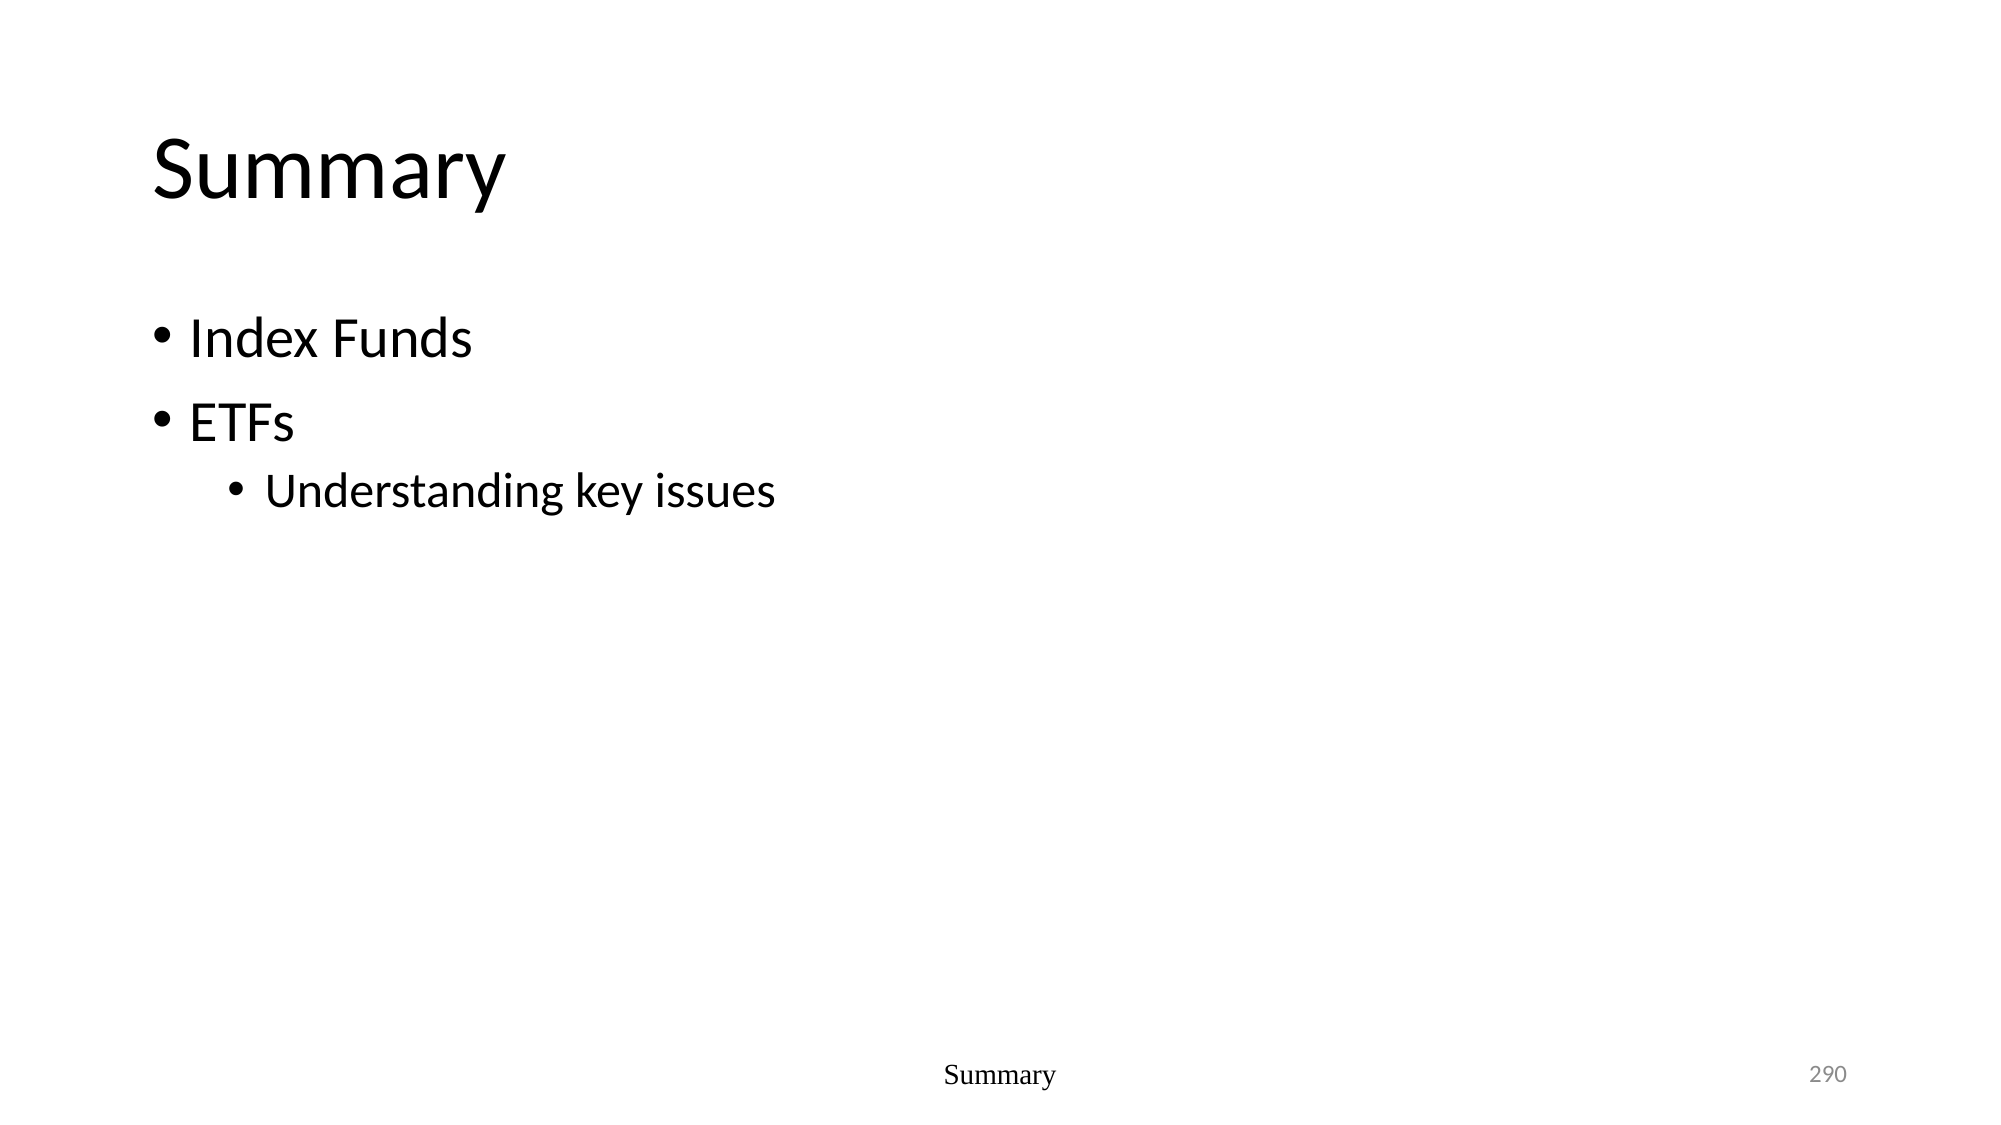

# Summary
Index Funds
ETFs
Understanding key issues
290
Summary